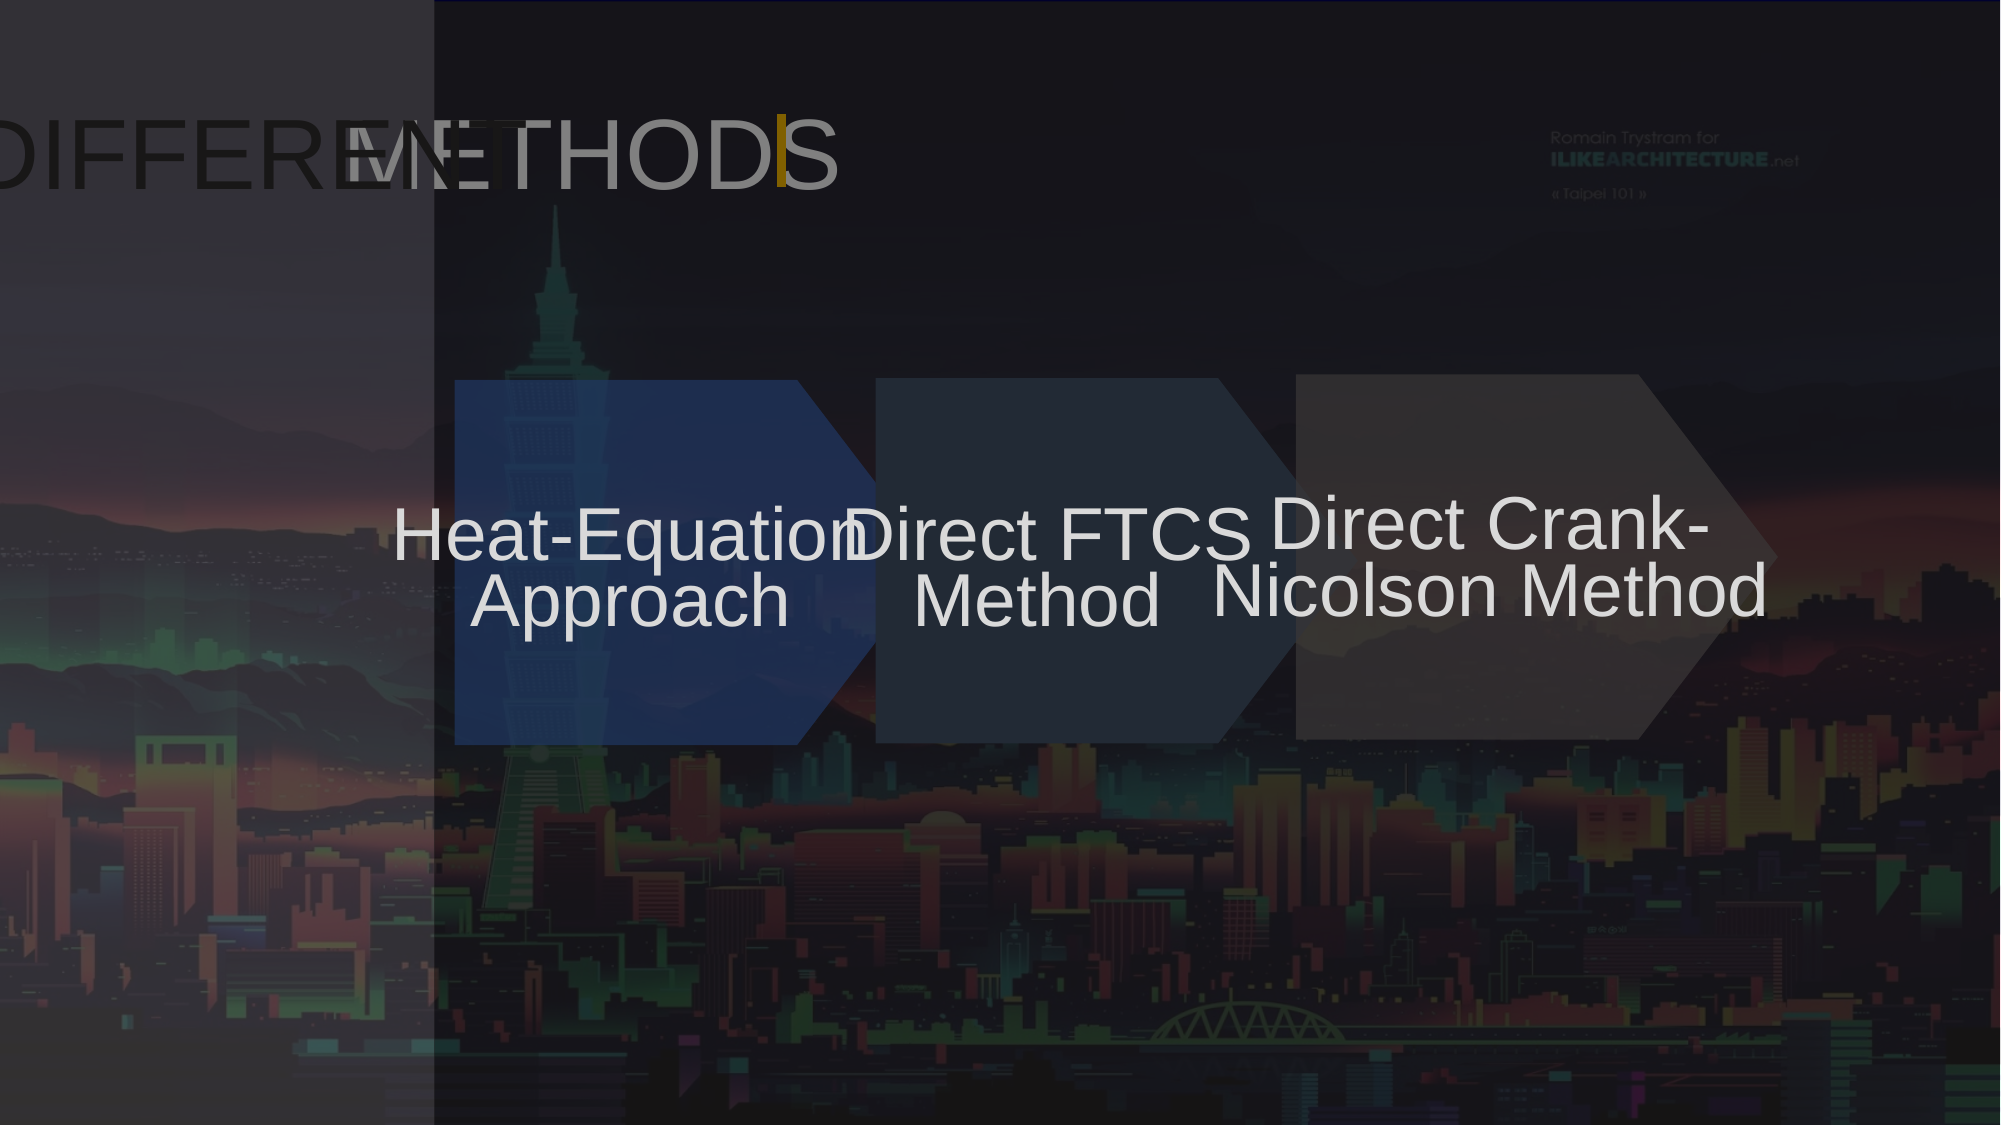

METHODS
DIFFERENT

Direct Crank-
Nicolson Method

Direct FTCS
Method

Heat-Equation
Approach